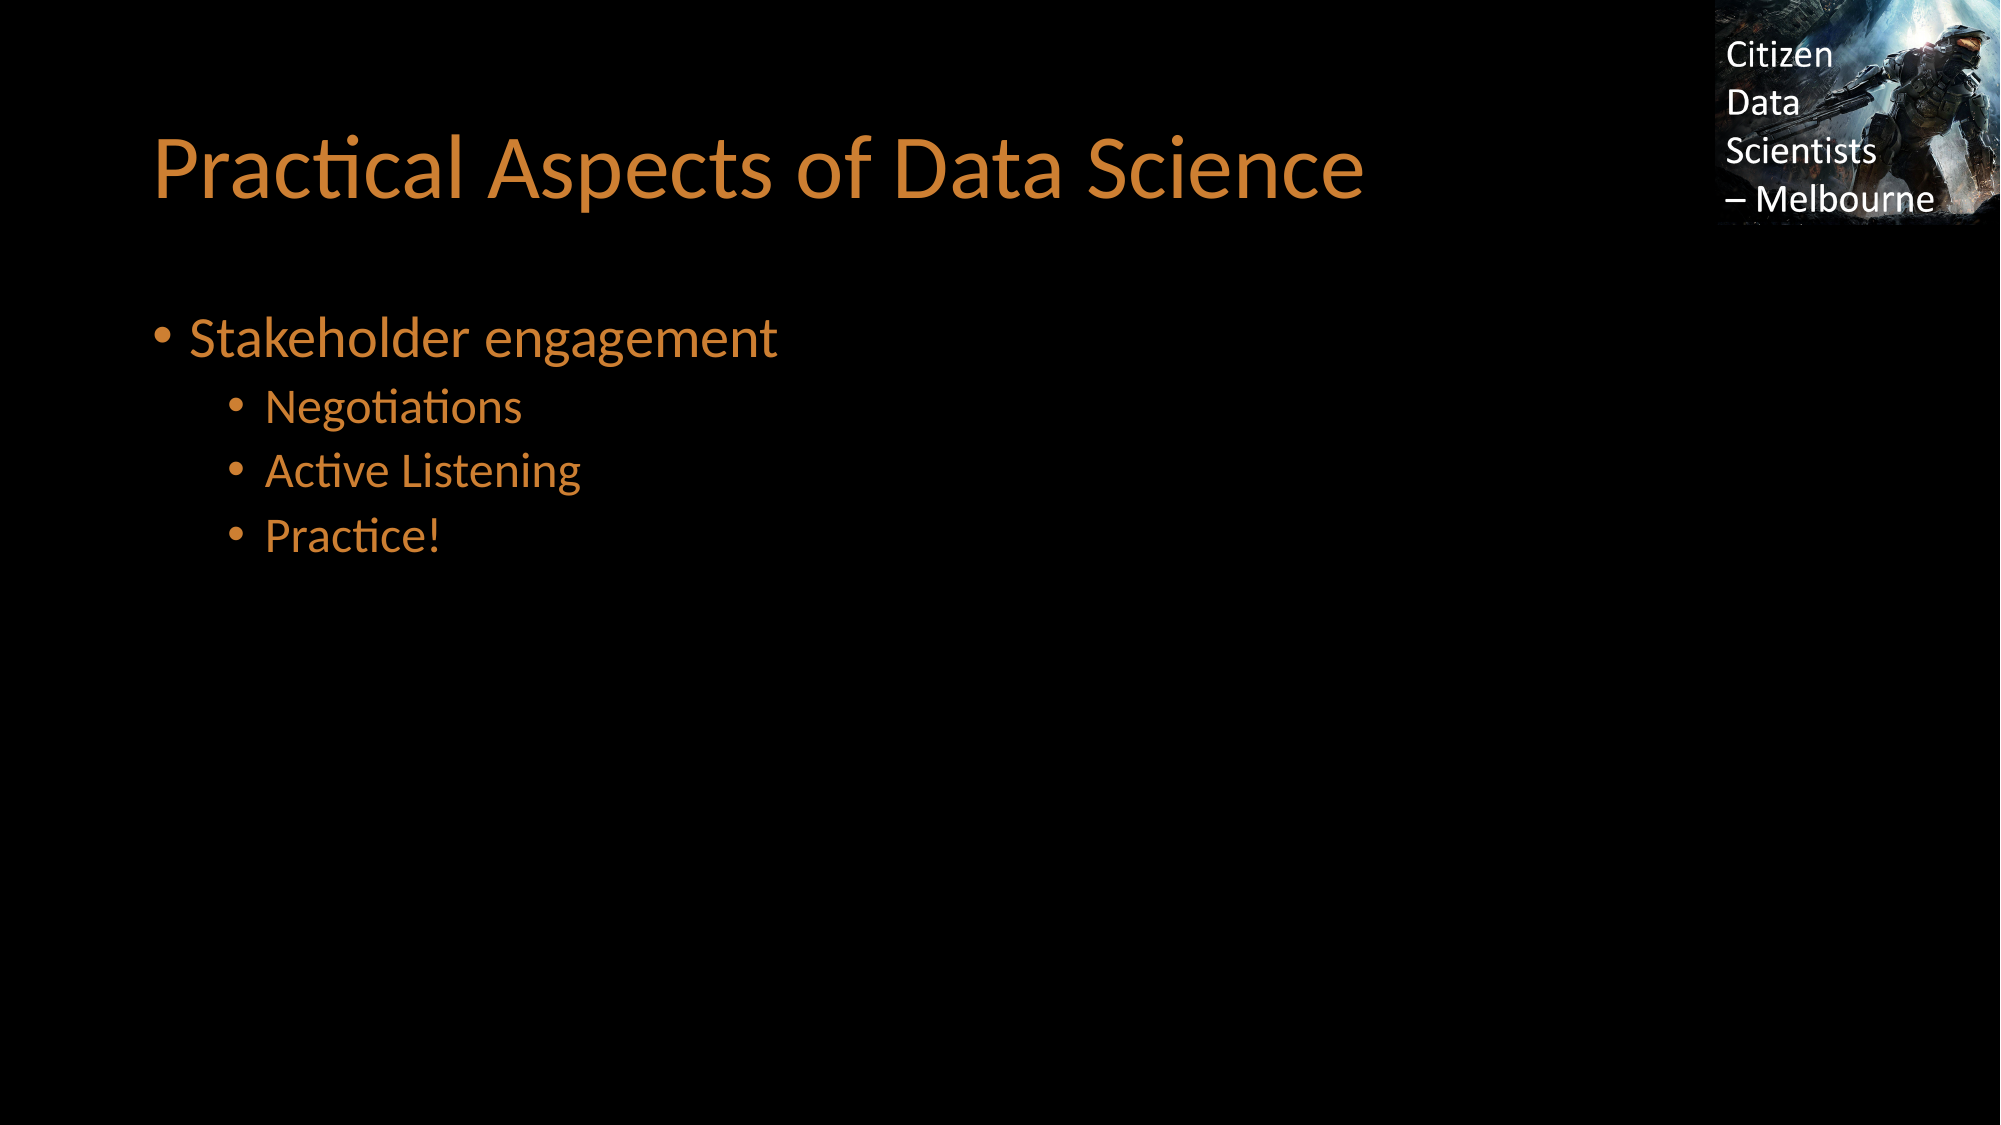

# Practical Aspects of Data Science
Stakeholder engagement
Negotiations
Active Listening
Practice!